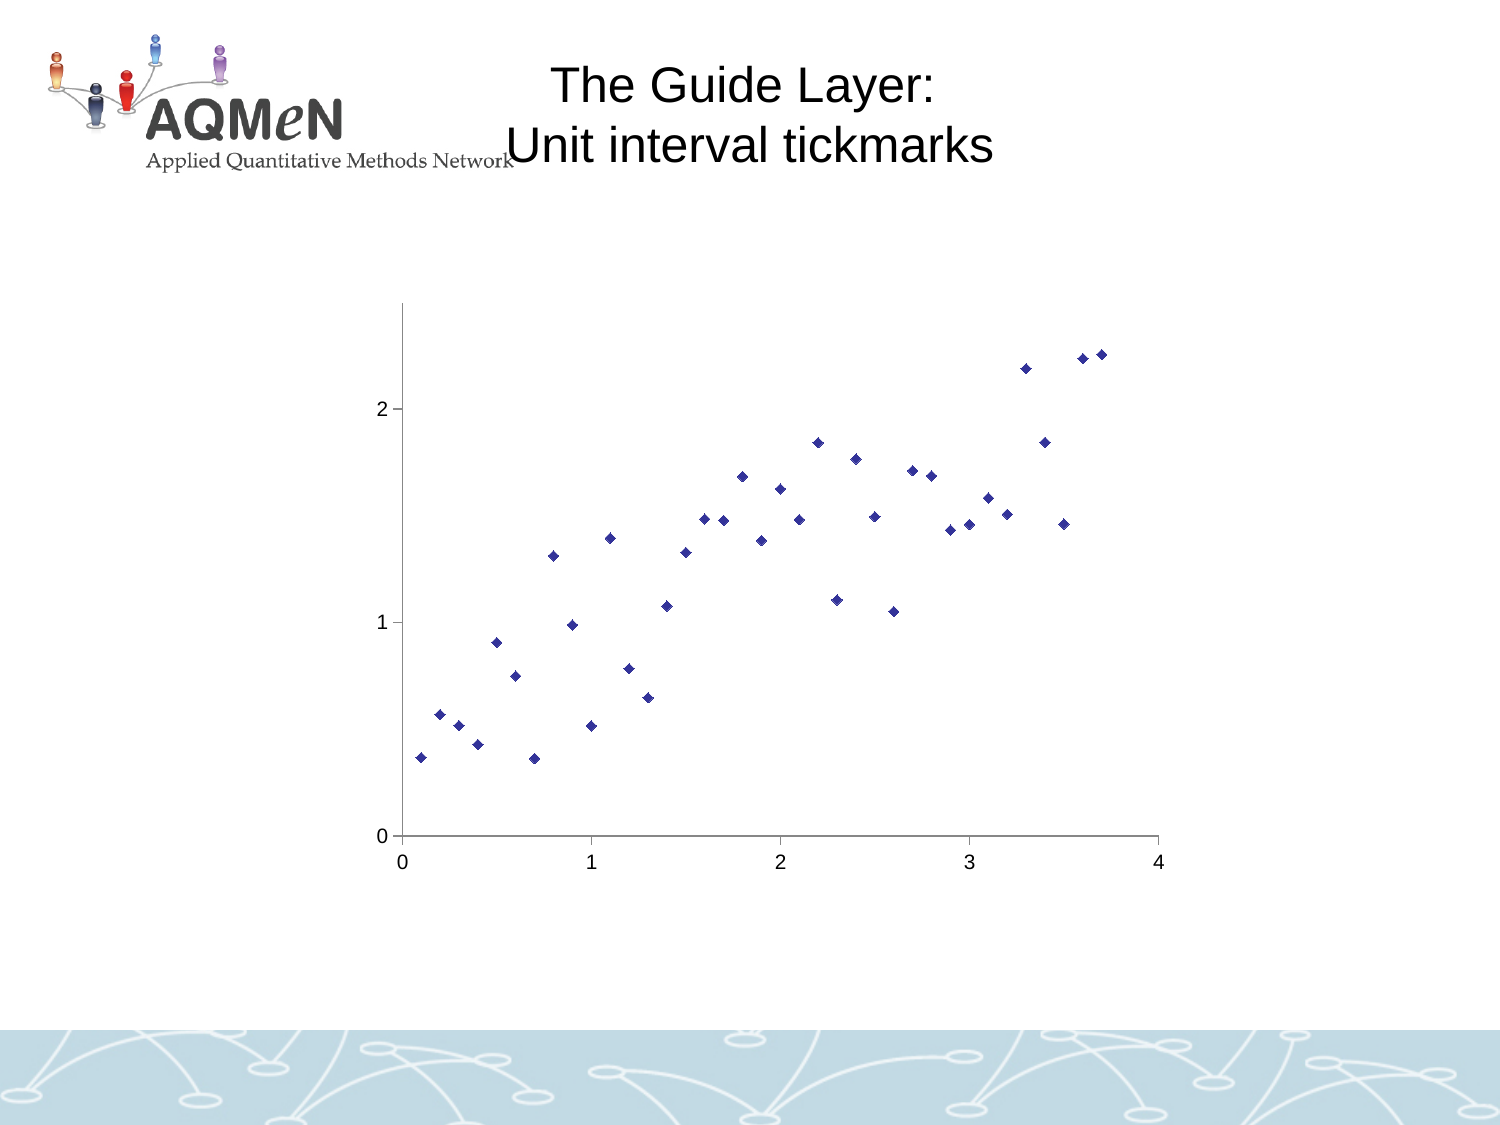

# The Guide Layer: Unit interval tickmarks

### Chart

| Category | Y |
|---|---|